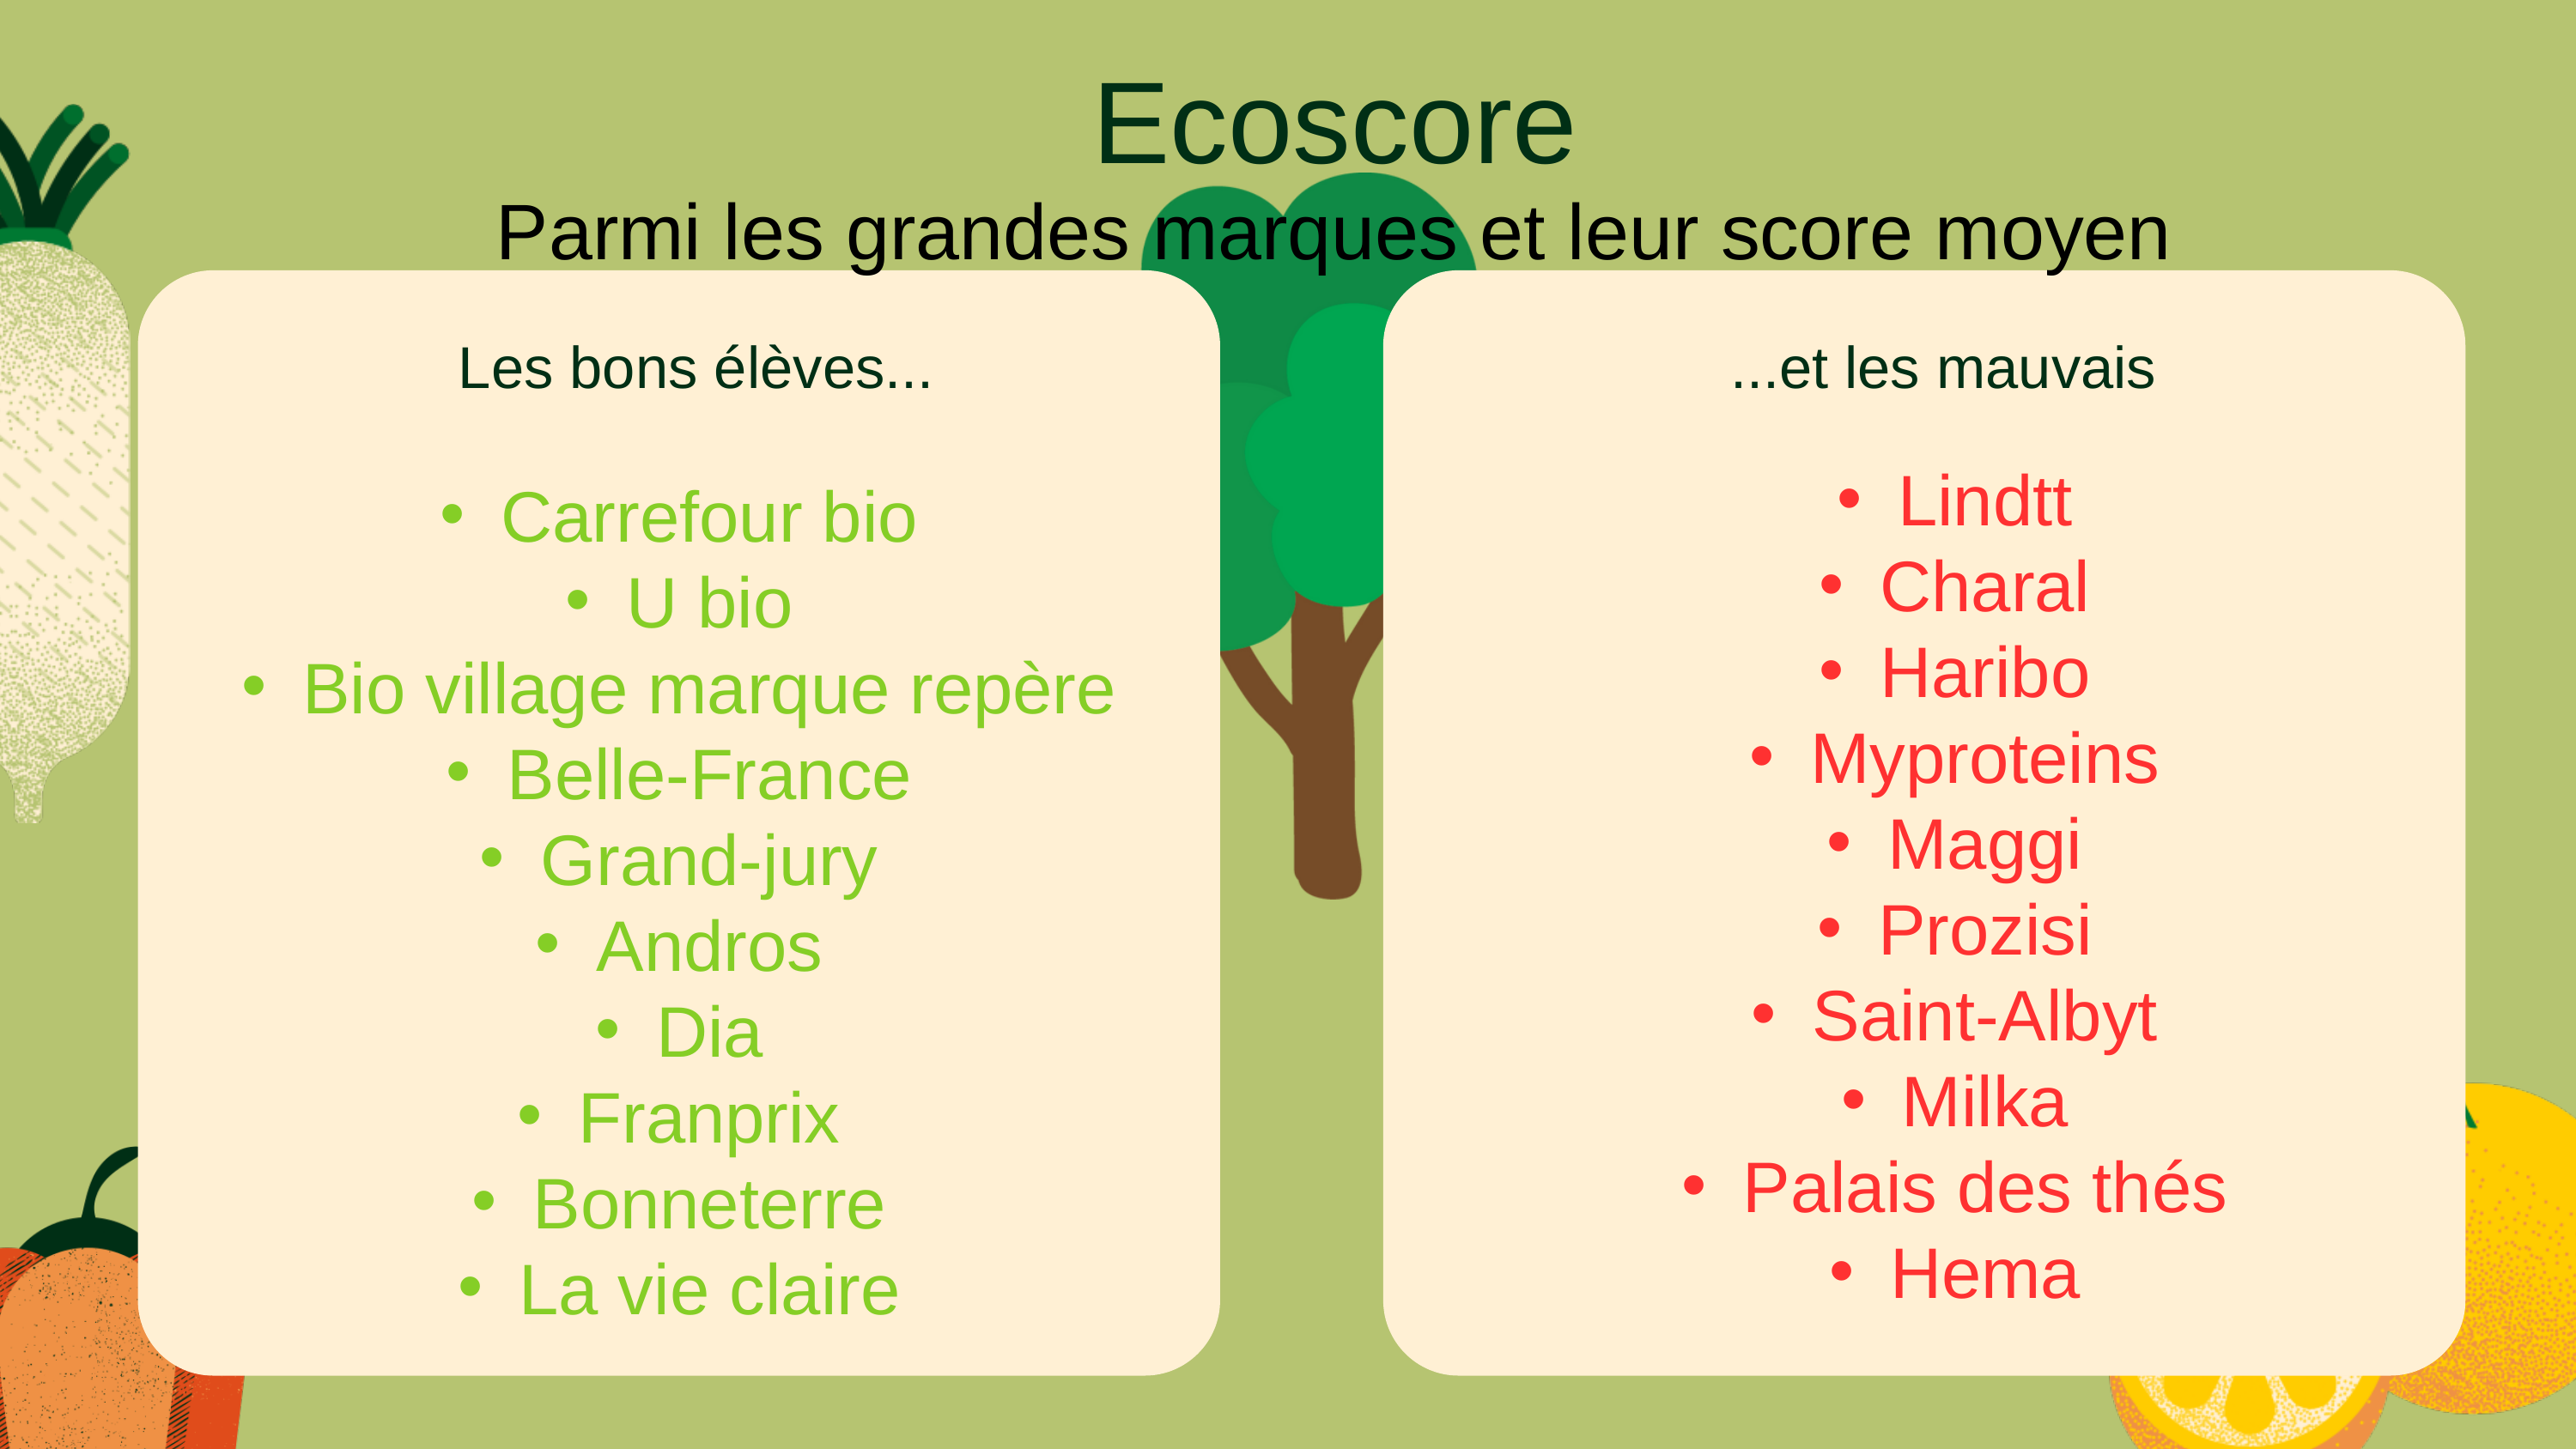

Ecoscore

Parmi les grandes marques et leur score moyen

Les bons élèves...
...et les mauvais
Lindtt
Charal
Haribo
Myproteins
Maggi
Prozisi
Saint-Albyt
Milka
Palais des thés
Hema
Carrefour bio
U bio
Bio village marque repère
Belle-France
Grand-jury
Andros
Dia
Franprix
Bonneterre
La vie claire